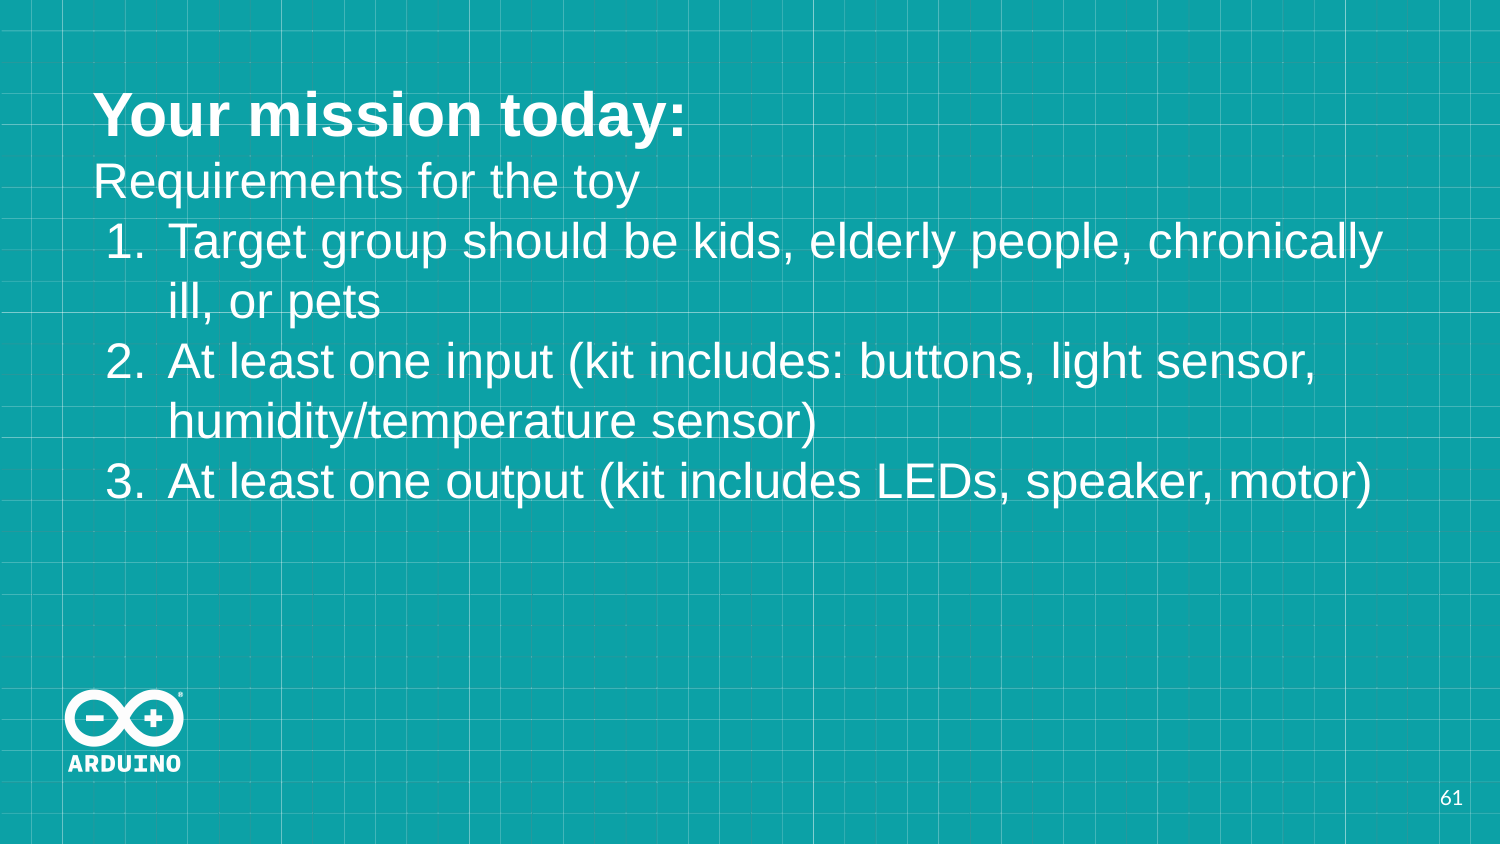

# Your mission today:
Requirements for the toy
Target group should be kids, elderly people, chronically ill, or pets
At least one input (kit includes: buttons, light sensor, humidity/temperature sensor)
At least one output (kit includes LEDs, speaker, motor)

61